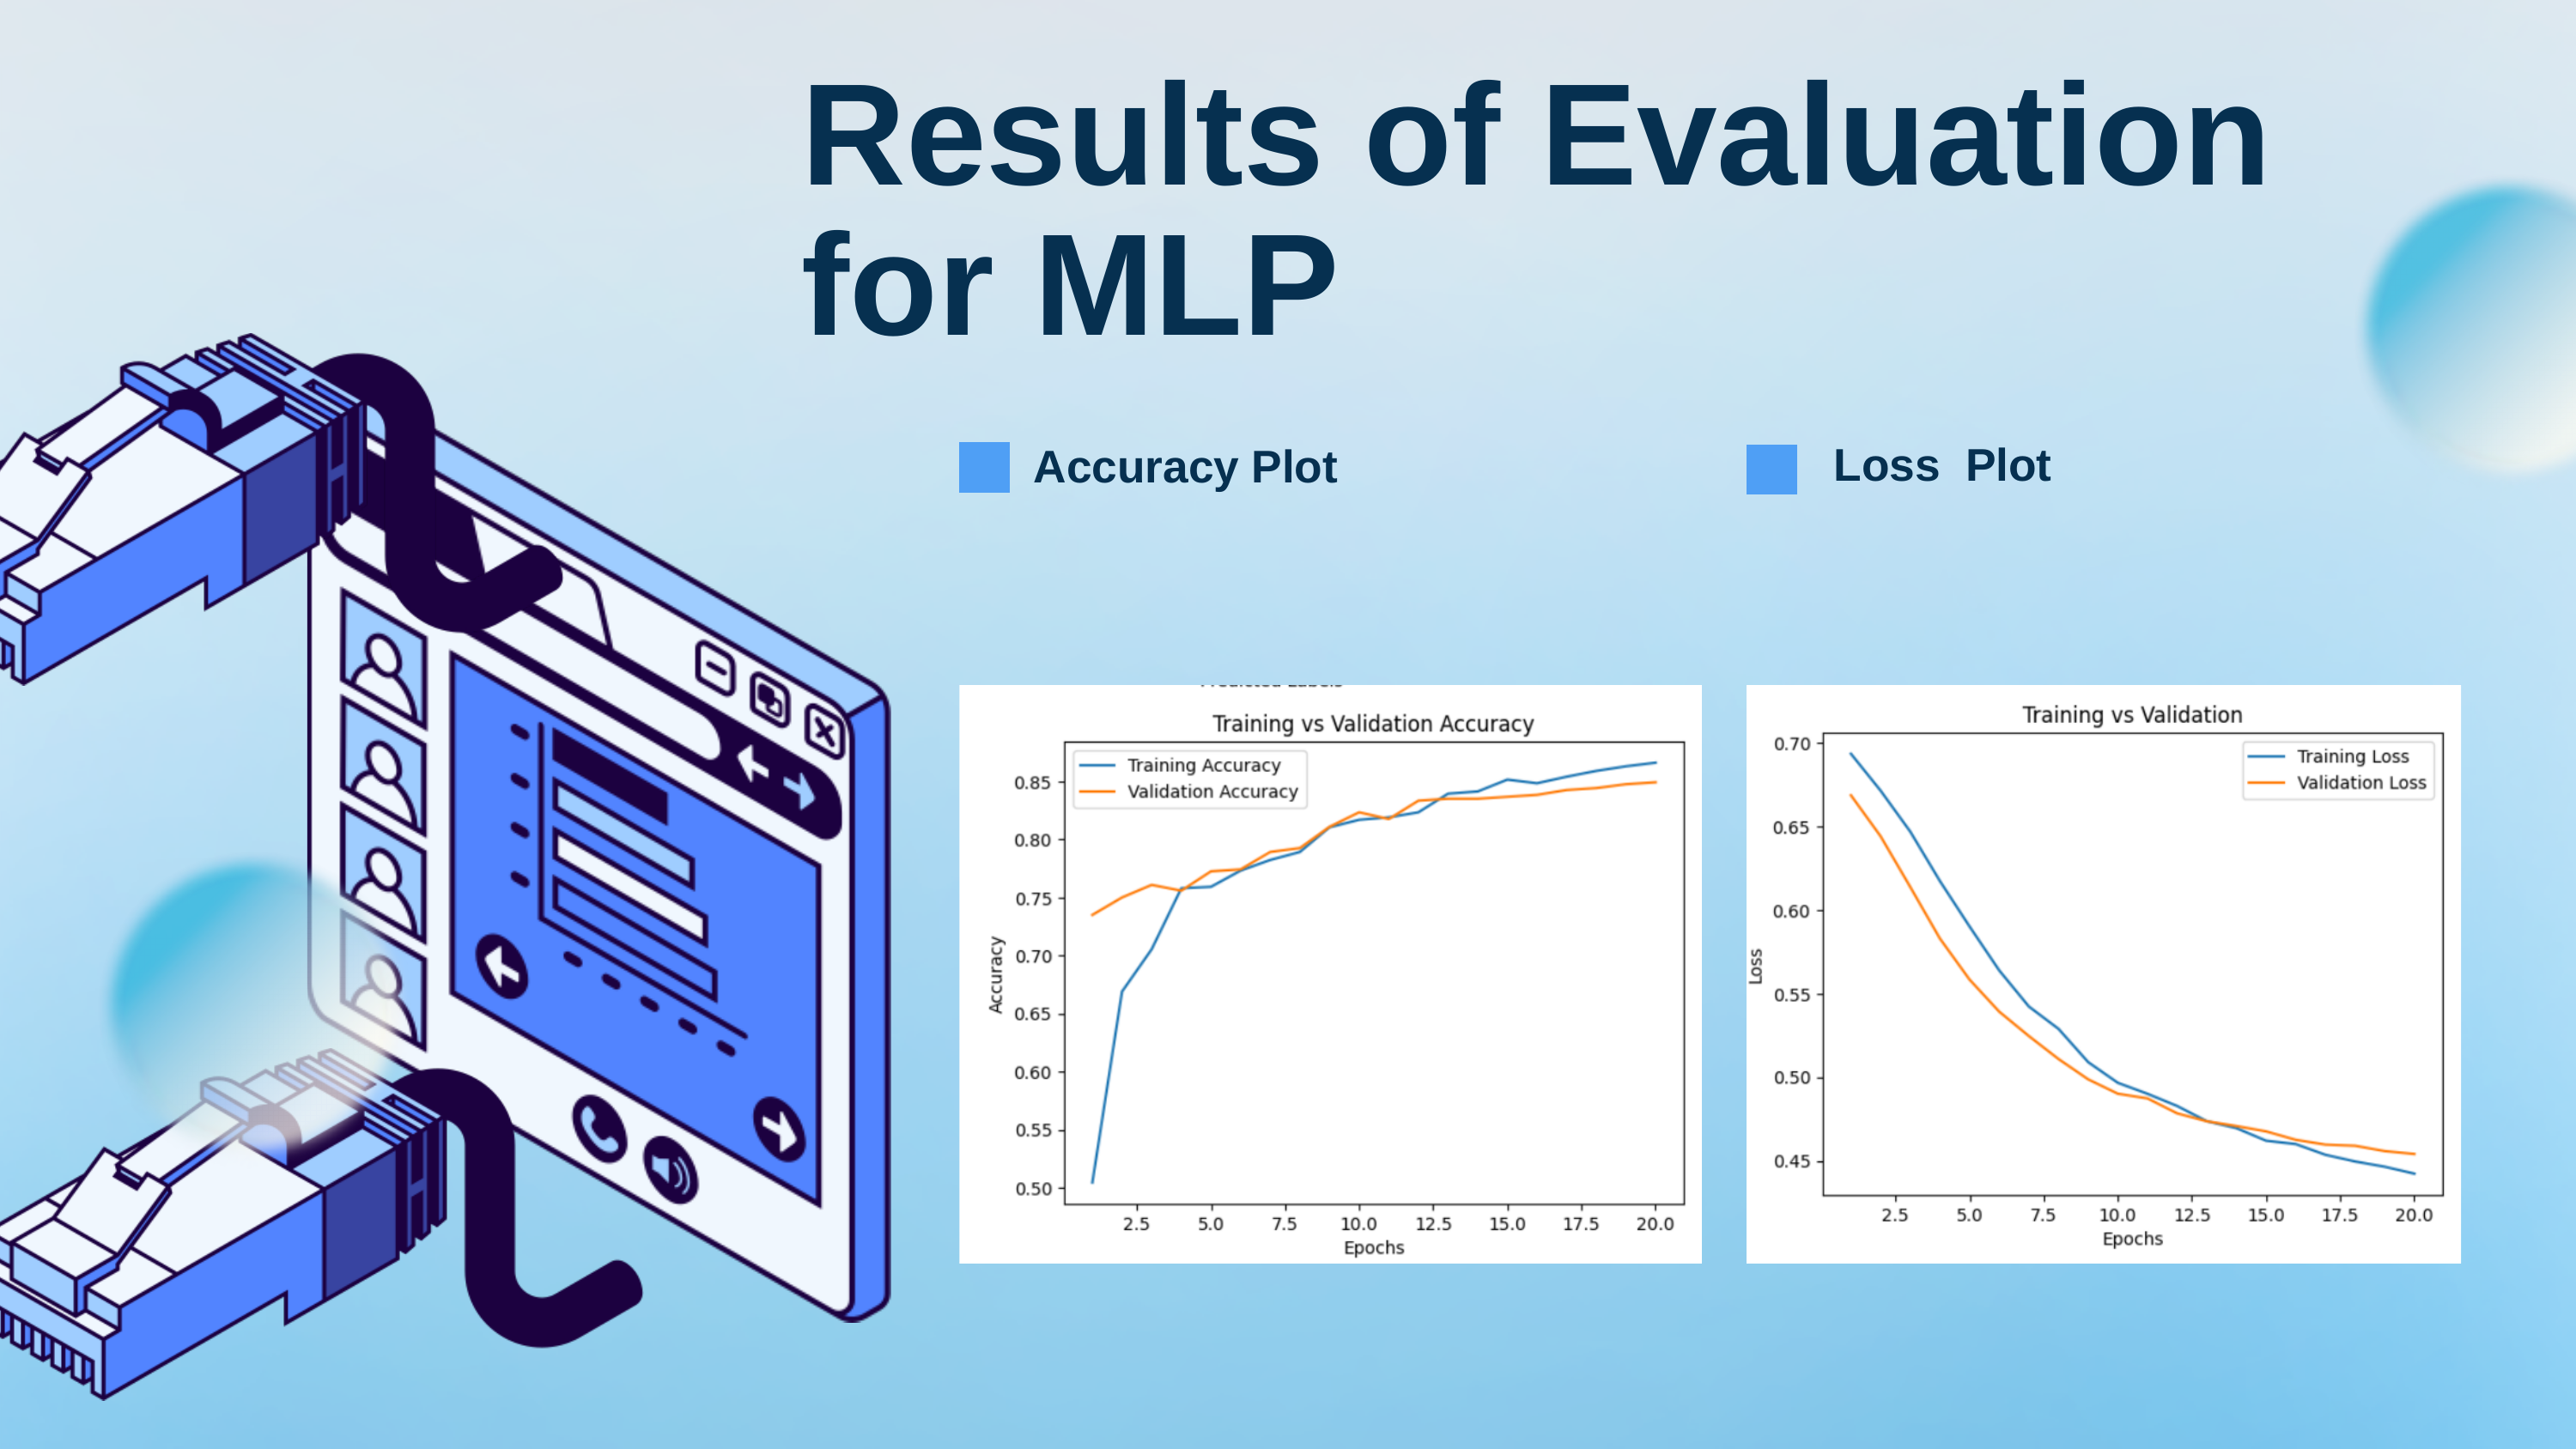

Results of Evaluation for MLP

Loss  Plot

Accuracy Plot